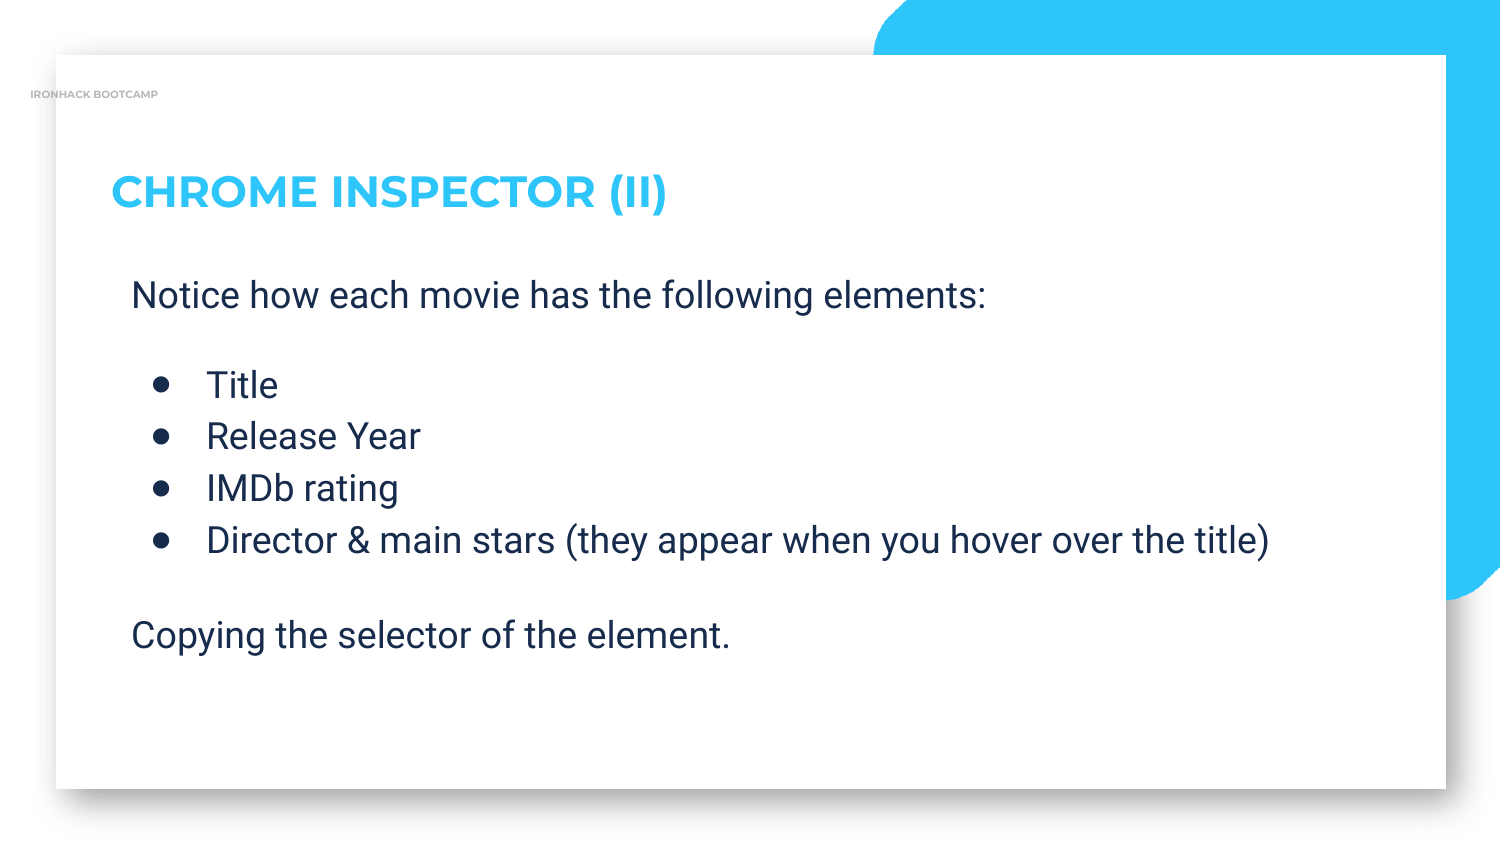

IRONHACK BOOTCAMP
CHROME INSPECTOR (II)
Notice how each movie has the following elements:
Title
Release Year
IMDb rating
Director & main stars (they appear when you hover over the title)
Copying the selector of the element.